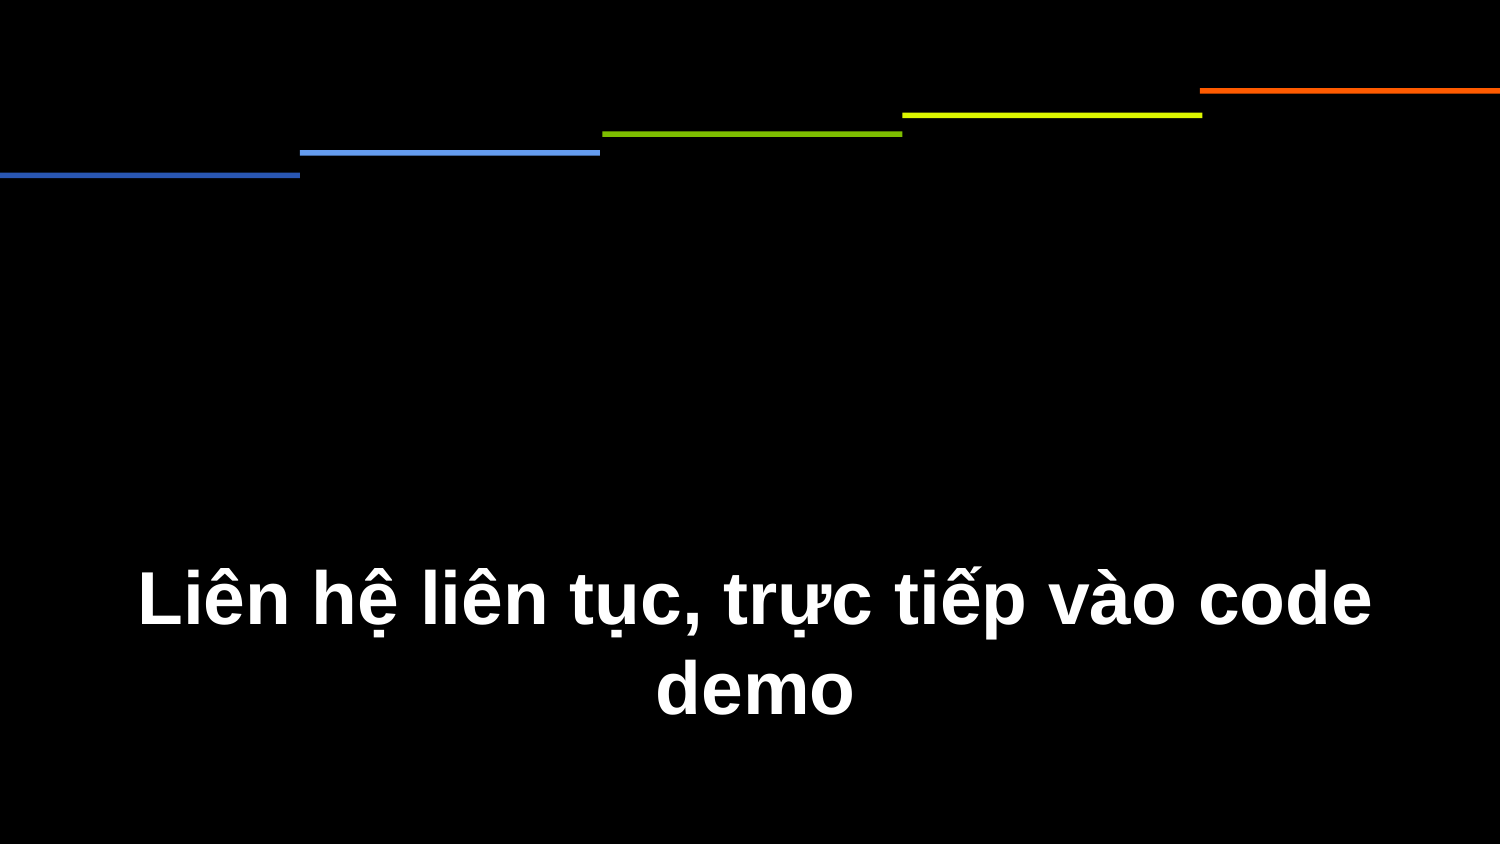

# Liên hệ liên tục, trực tiếp vào code demo